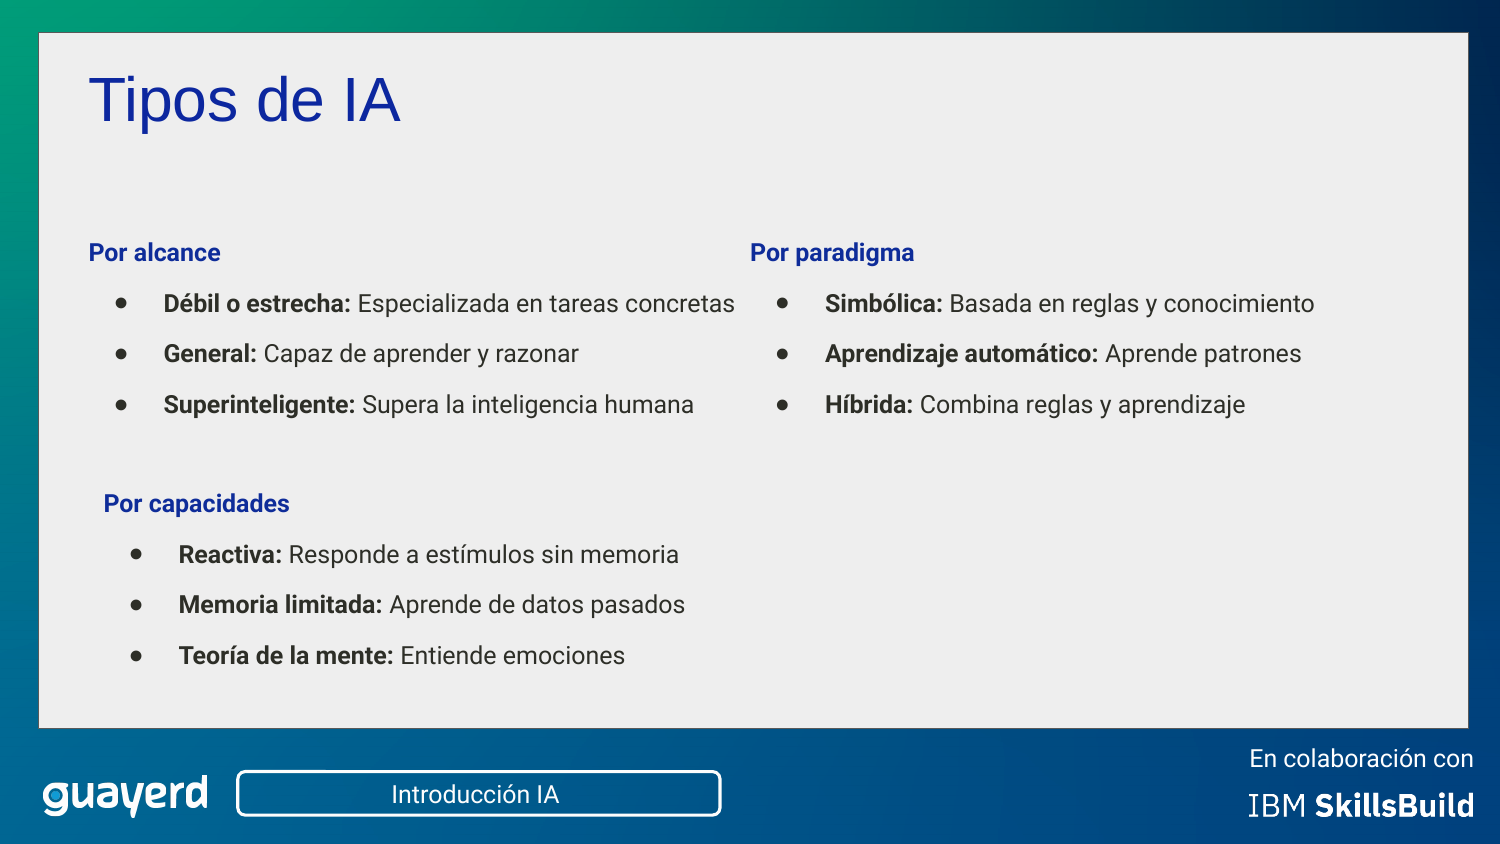

Tipos de IA
Por alcance
Débil o estrecha: Especializada en tareas concretas
General: Capaz de aprender y razonar
Superinteligente: Supera la inteligencia humana
Por paradigma
Simbólica: Basada en reglas y conocimiento
Aprendizaje automático: Aprende patrones
Híbrida: Combina reglas y aprendizaje
Por capacidades
Reactiva: Responde a estímulos sin memoria
Memoria limitada: Aprende de datos pasados
Teoría de la mente: Entiende emociones
Introducción IA